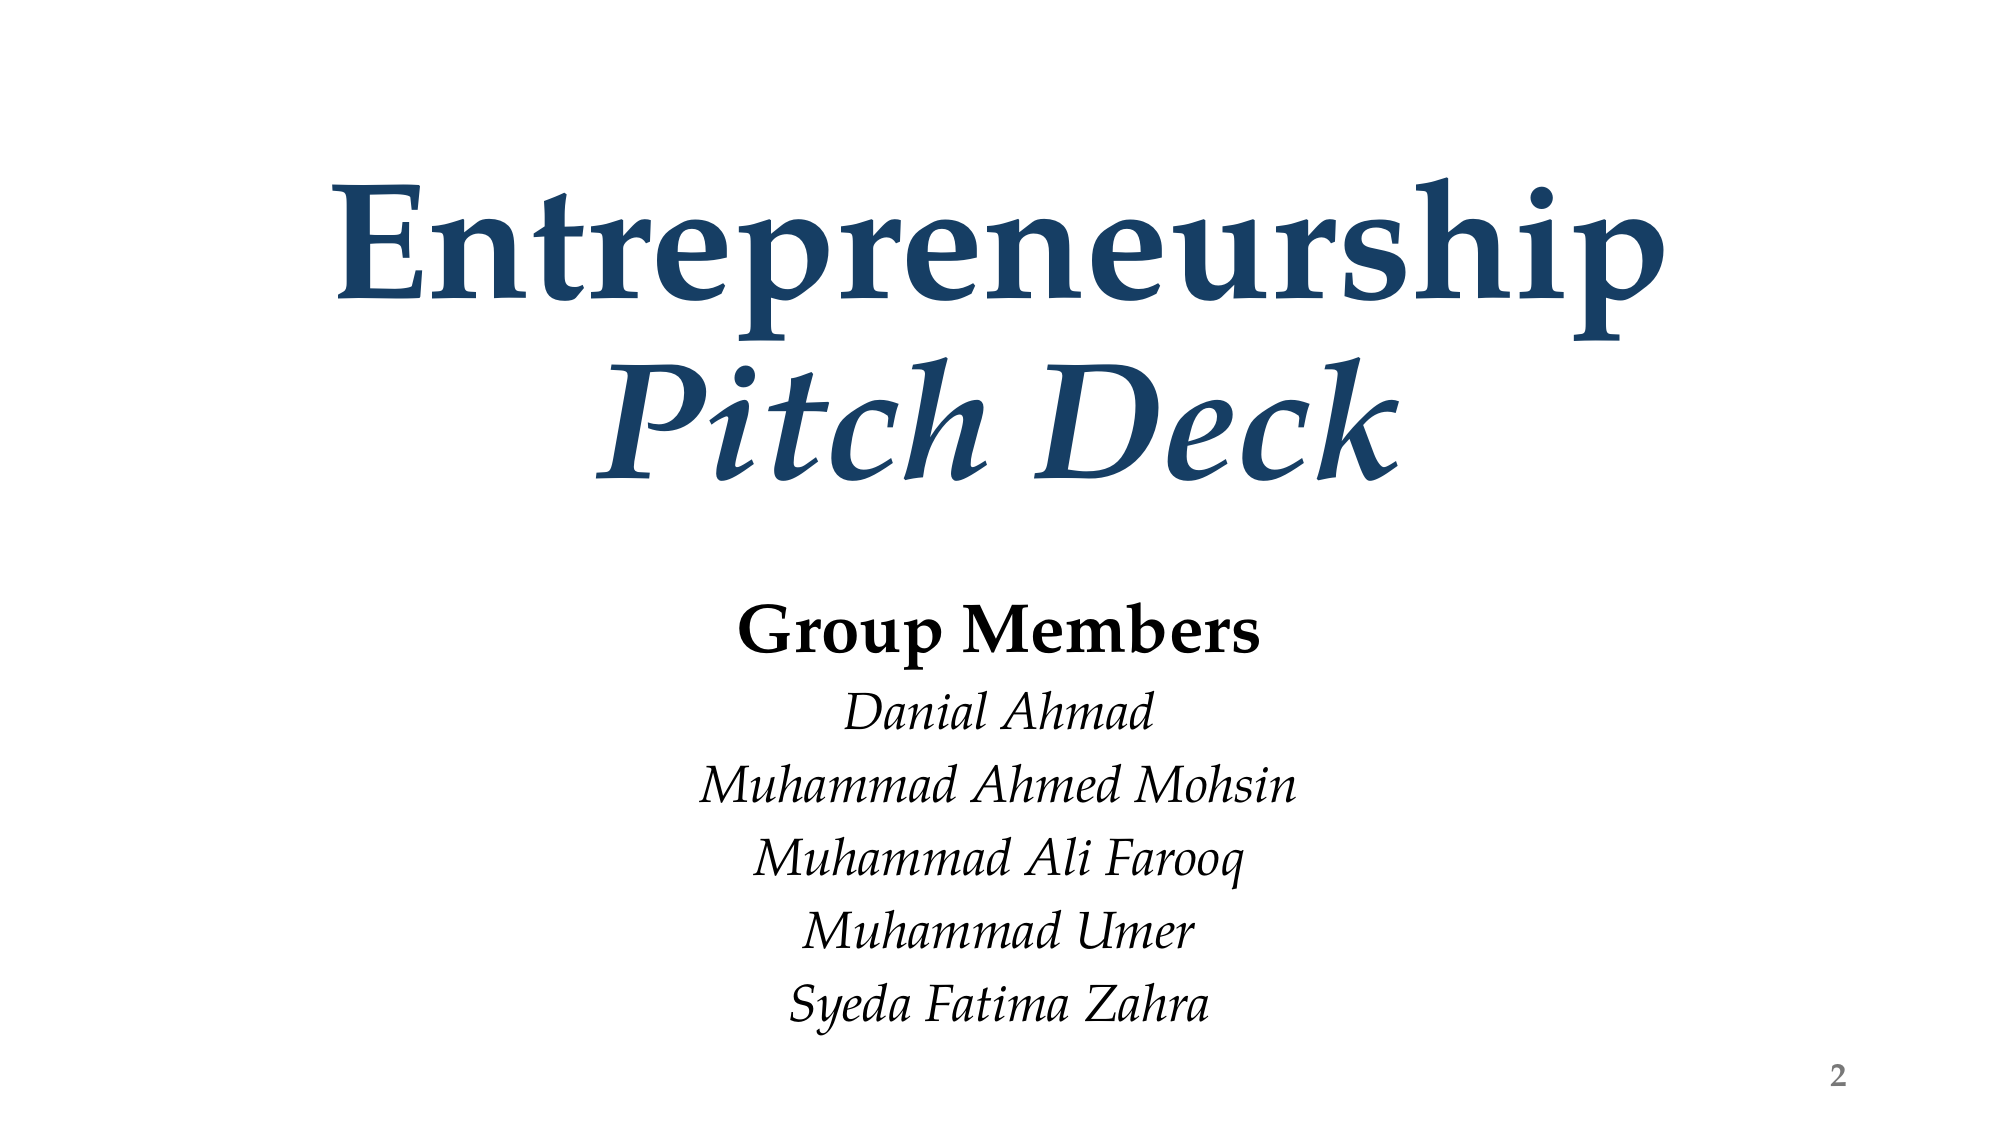

# Entrepreneurship Pitch Deck
Group Members
Danial Ahmad
Muhammad Ahmed Mohsin
Muhammad Ali Farooq
Muhammad Umer
Syeda Fatima Zahra
2